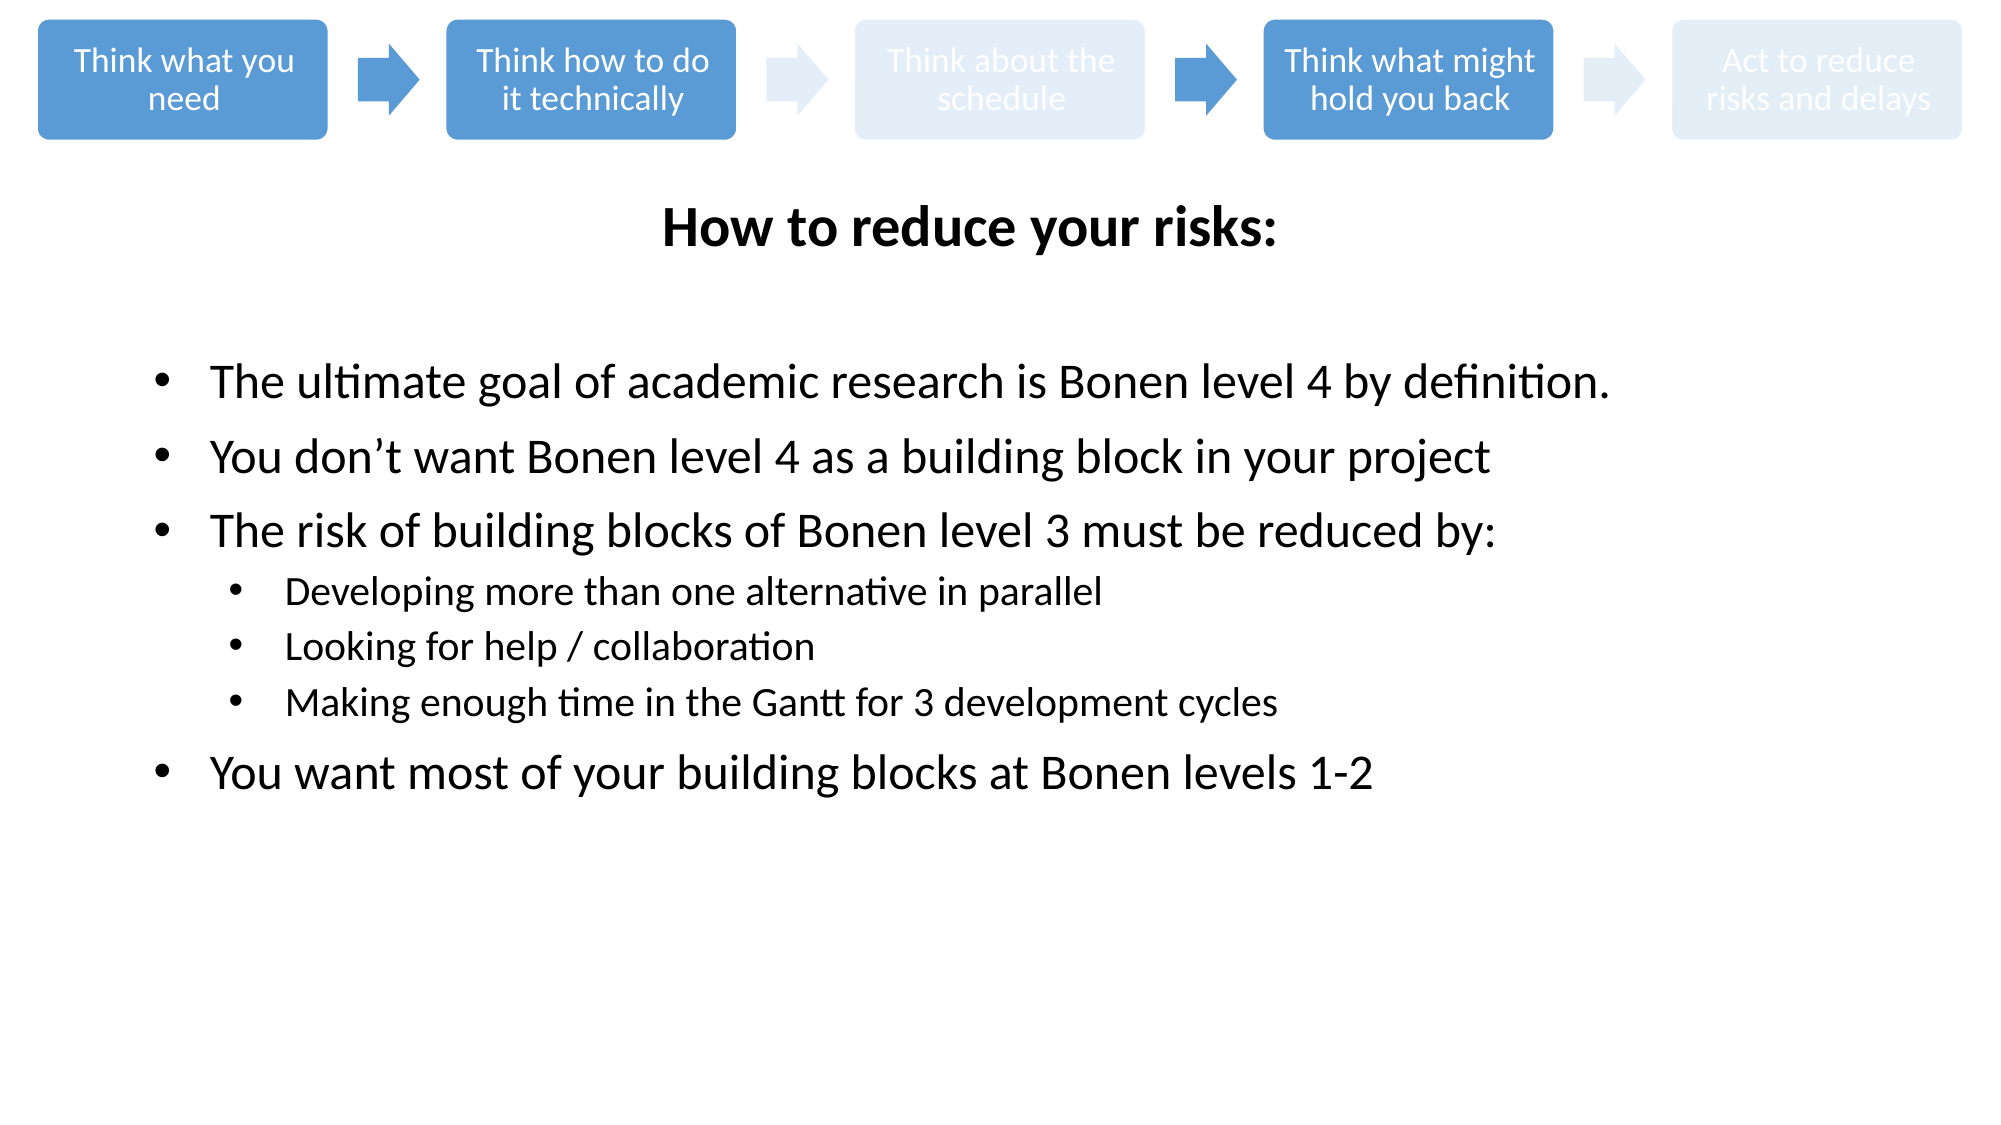

Think what you need

Think how to do it technically

Think about the schedule

Think what might hold you back

Act to reduce risks and delays
How to reduce your risks:

The ultimate goal of academic research is Bonen level 4 by definition.
You don’t want Bonen level 4 as a building block in your project
The risk of building blocks of Bonen level 3 must be reduced by:
Developing more than one alternative in parallel
Looking for help / collaboration
Making enough time in the Gantt for 3 development cycles
You want most of your building blocks at Bonen levels 1-2